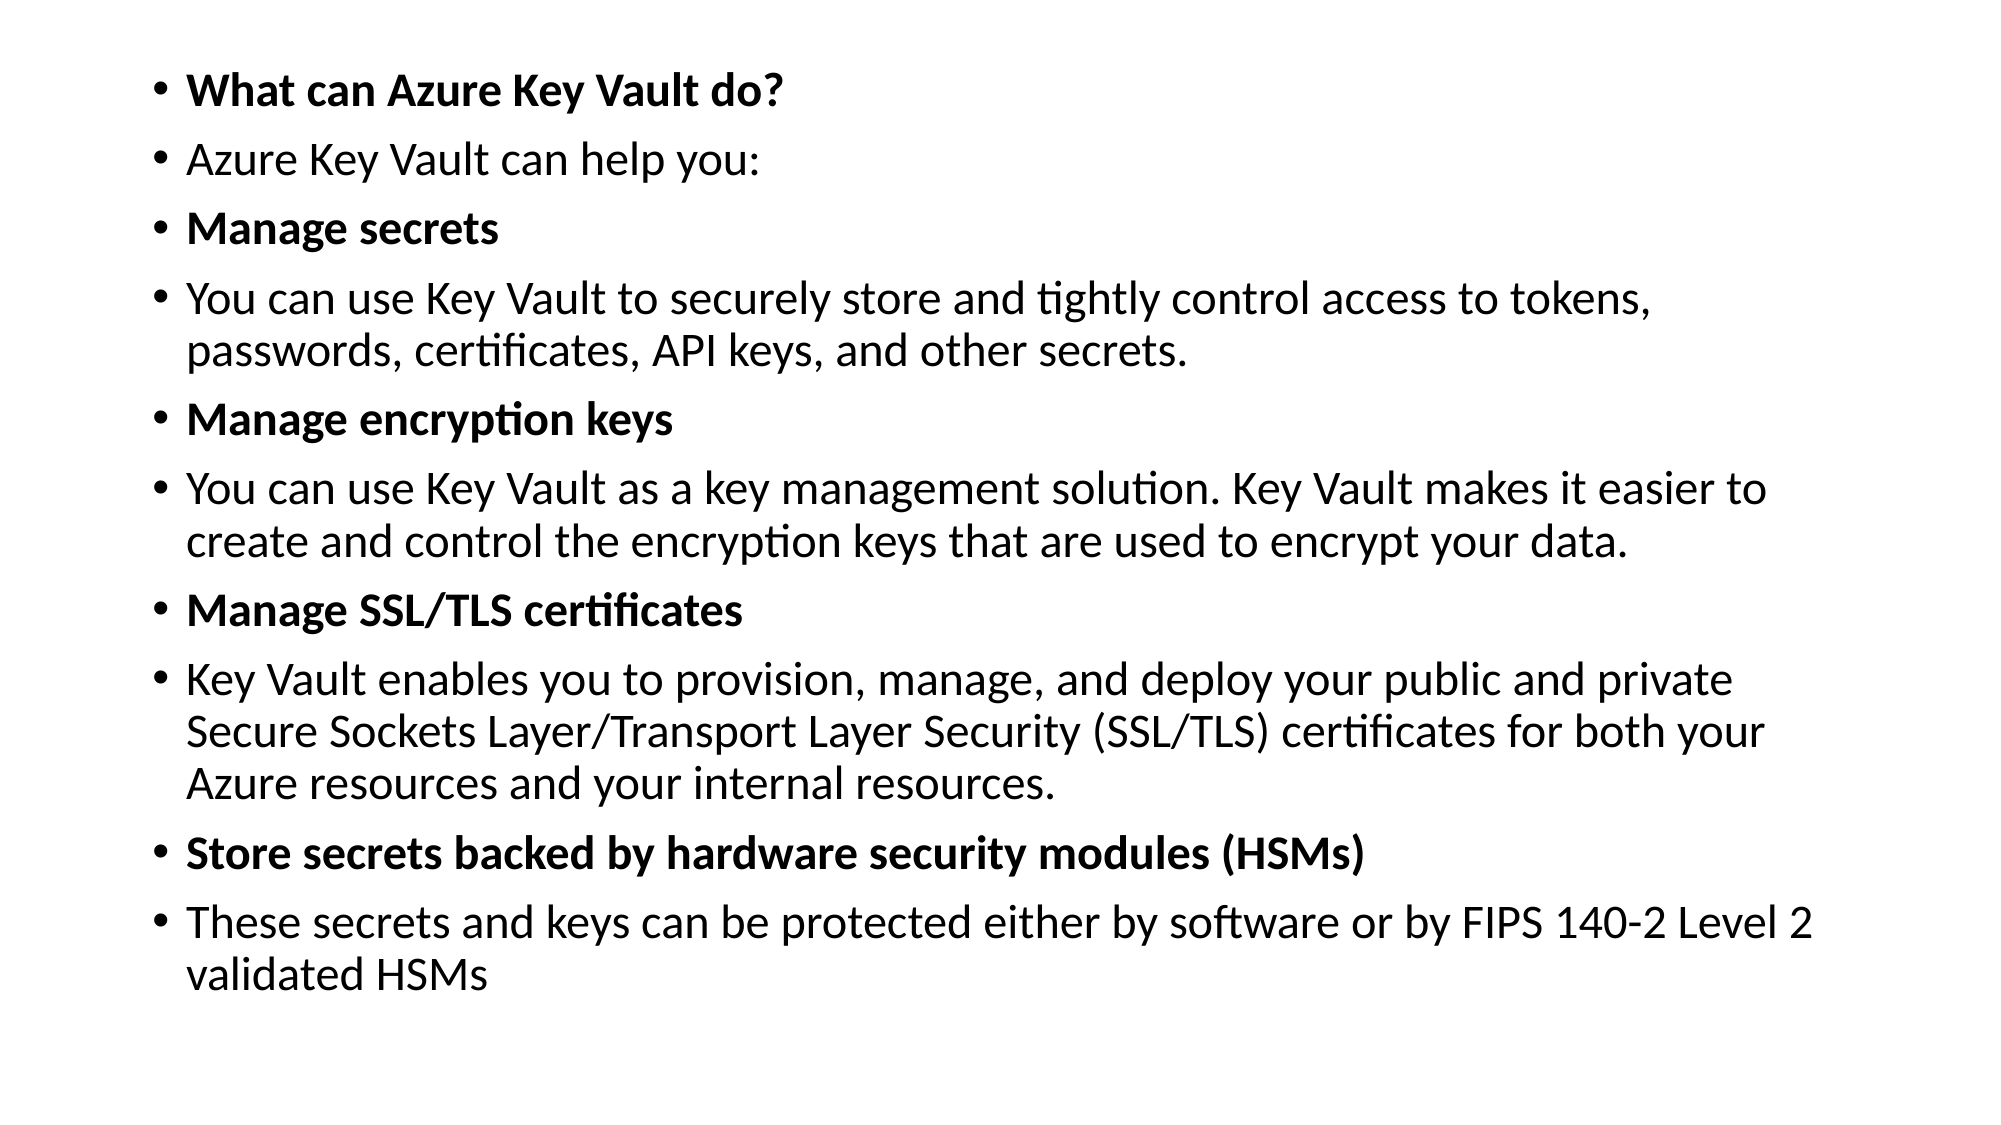

What can Azure Key Vault do?
Azure Key Vault can help you:
Manage secrets
You can use Key Vault to securely store and tightly control access to tokens, passwords, certificates, API keys, and other secrets.
Manage encryption keys
You can use Key Vault as a key management solution. Key Vault makes it easier to create and control the encryption keys that are used to encrypt your data.
Manage SSL/TLS certificates
Key Vault enables you to provision, manage, and deploy your public and private Secure Sockets Layer/Transport Layer Security (SSL/TLS) certificates for both your Azure resources and your internal resources.
Store secrets backed by hardware security modules (HSMs)
These secrets and keys can be protected either by software or by FIPS 140-2 Level 2 validated HSMs